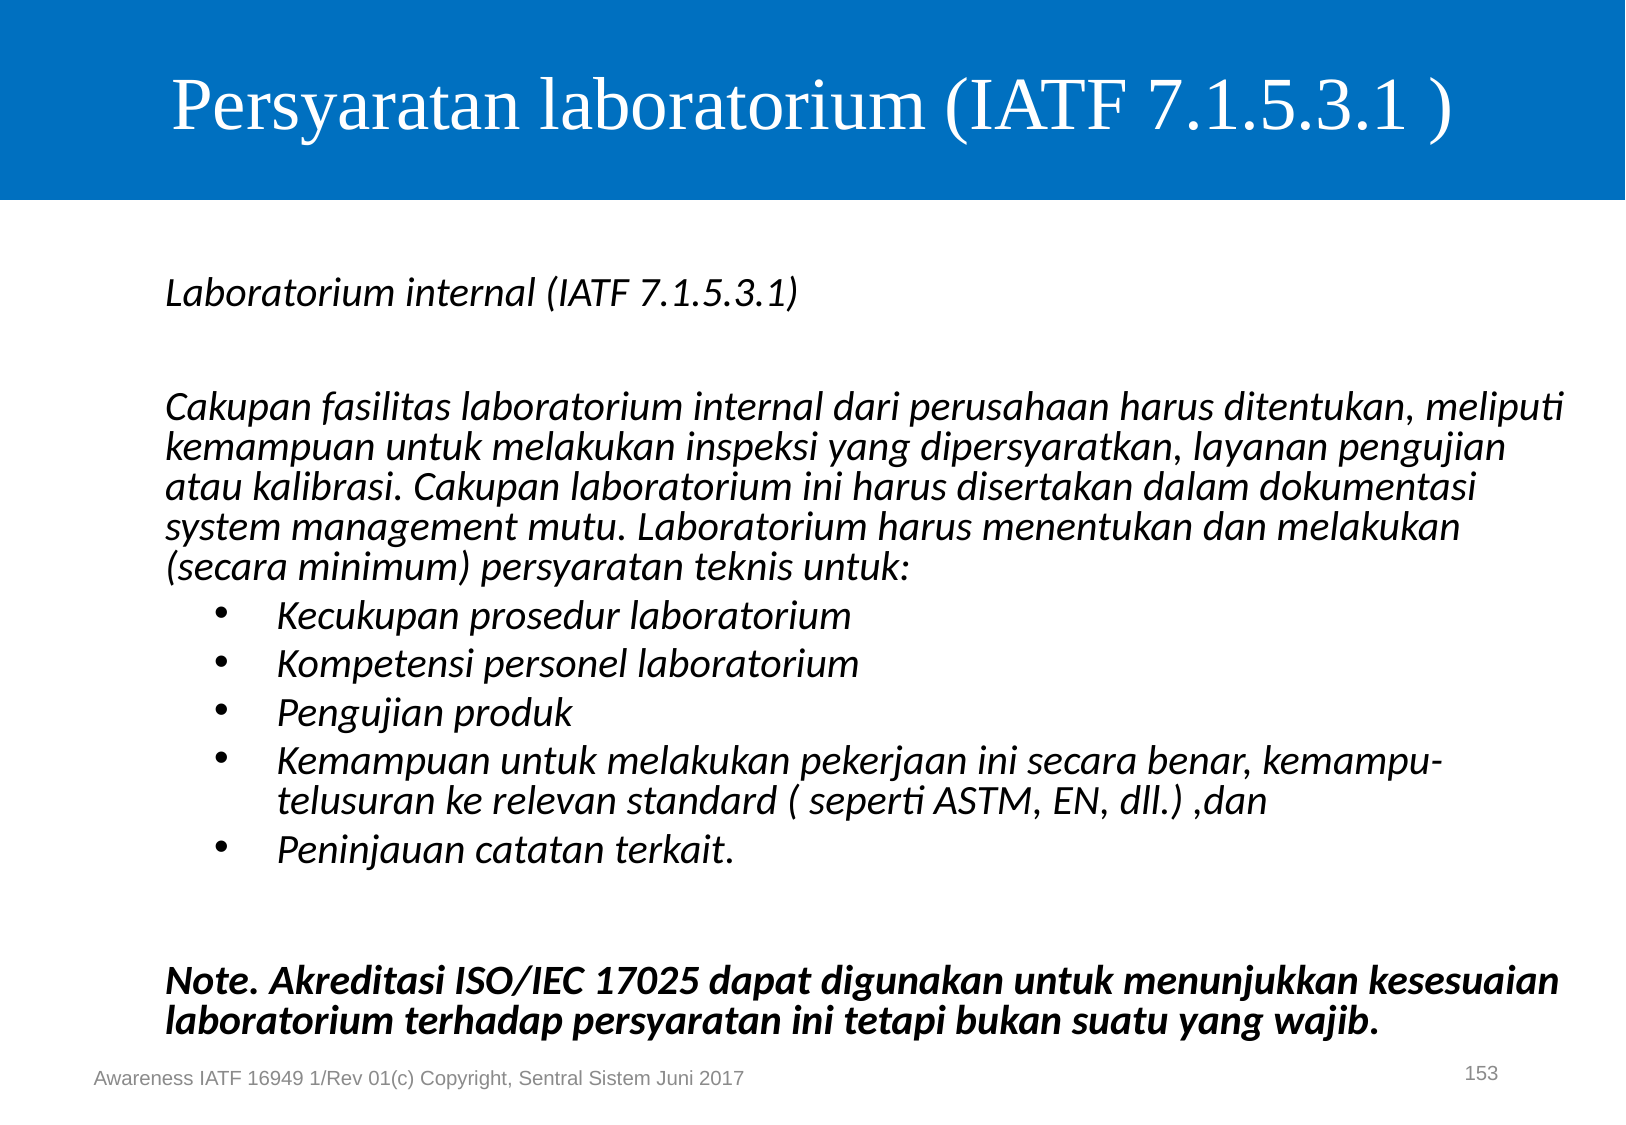

Persyaratan laboratorium (IATF 7.1.5.3.1 )

	Laboratorium internal (IATF 7.1.5.3.1)

	Cakupan fasilitas laboratorium internal dari perusahaan harus ditentukan, meliputi kemampuan untuk melakukan inspeksi yang dipersyaratkan, layanan pengujian atau kalibrasi. Cakupan laboratorium ini harus disertakan dalam dokumentasi system management mutu. Laboratorium harus menentukan dan melakukan (secara minimum) persyaratan teknis untuk:
Kecukupan prosedur laboratorium
Kompetensi personel laboratorium
Pengujian produk
Kemampuan untuk melakukan pekerjaan ini secara benar, kemampu-telusuran ke relevan standard ( seperti ASTM, EN, dll.) ,dan
Peninjauan catatan terkait.

	Note. Akreditasi ISO/IEC 17025 dapat digunakan untuk menunjukkan kesesuaian laboratorium terhadap persyaratan ini tetapi bukan suatu yang wajib.
153
Awareness IATF 16949 1/Rev 01(c) Copyright, Sentral Sistem Juni 2017